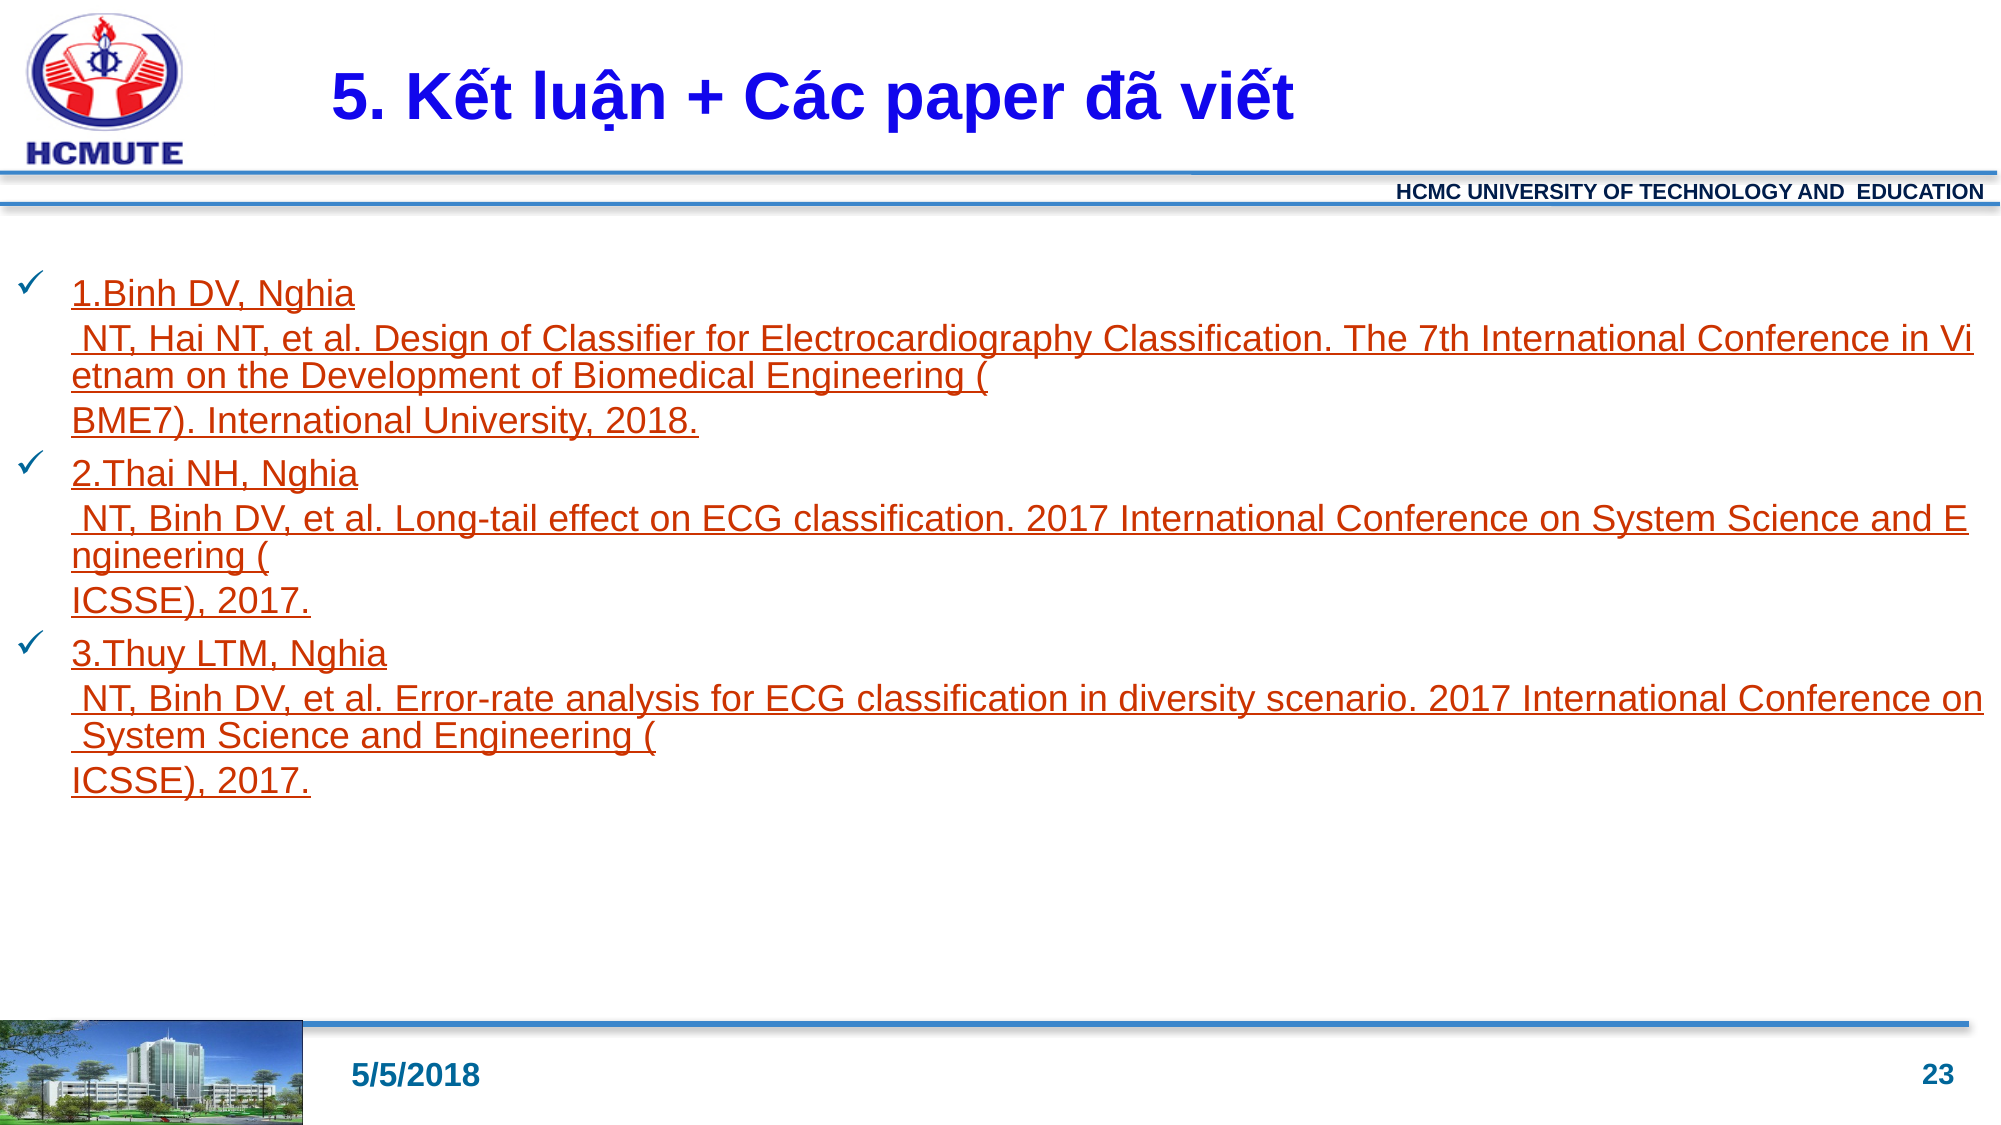

# 5. Kết luận + Các paper đã viết
1.	Binh DV, Nghia NT, Hai NT, et al. Design of Classifier for Electrocardiography Classification. The 7th International Conference in Vietnam on the Development of Biomedical Engineering (BME7). International University, 2018.
2.	Thai NH, Nghia NT, Binh DV, et al. Long-tail effect on ECG classification. 2017 International Conference on System Science and Engineering (ICSSE), 2017.
3.	Thuy LTM, Nghia NT, Binh DV, et al. Error-rate analysis for ECG classification in diversity scenario. 2017 International Conference on System Science and Engineering (ICSSE), 2017.
5/5/2018
23